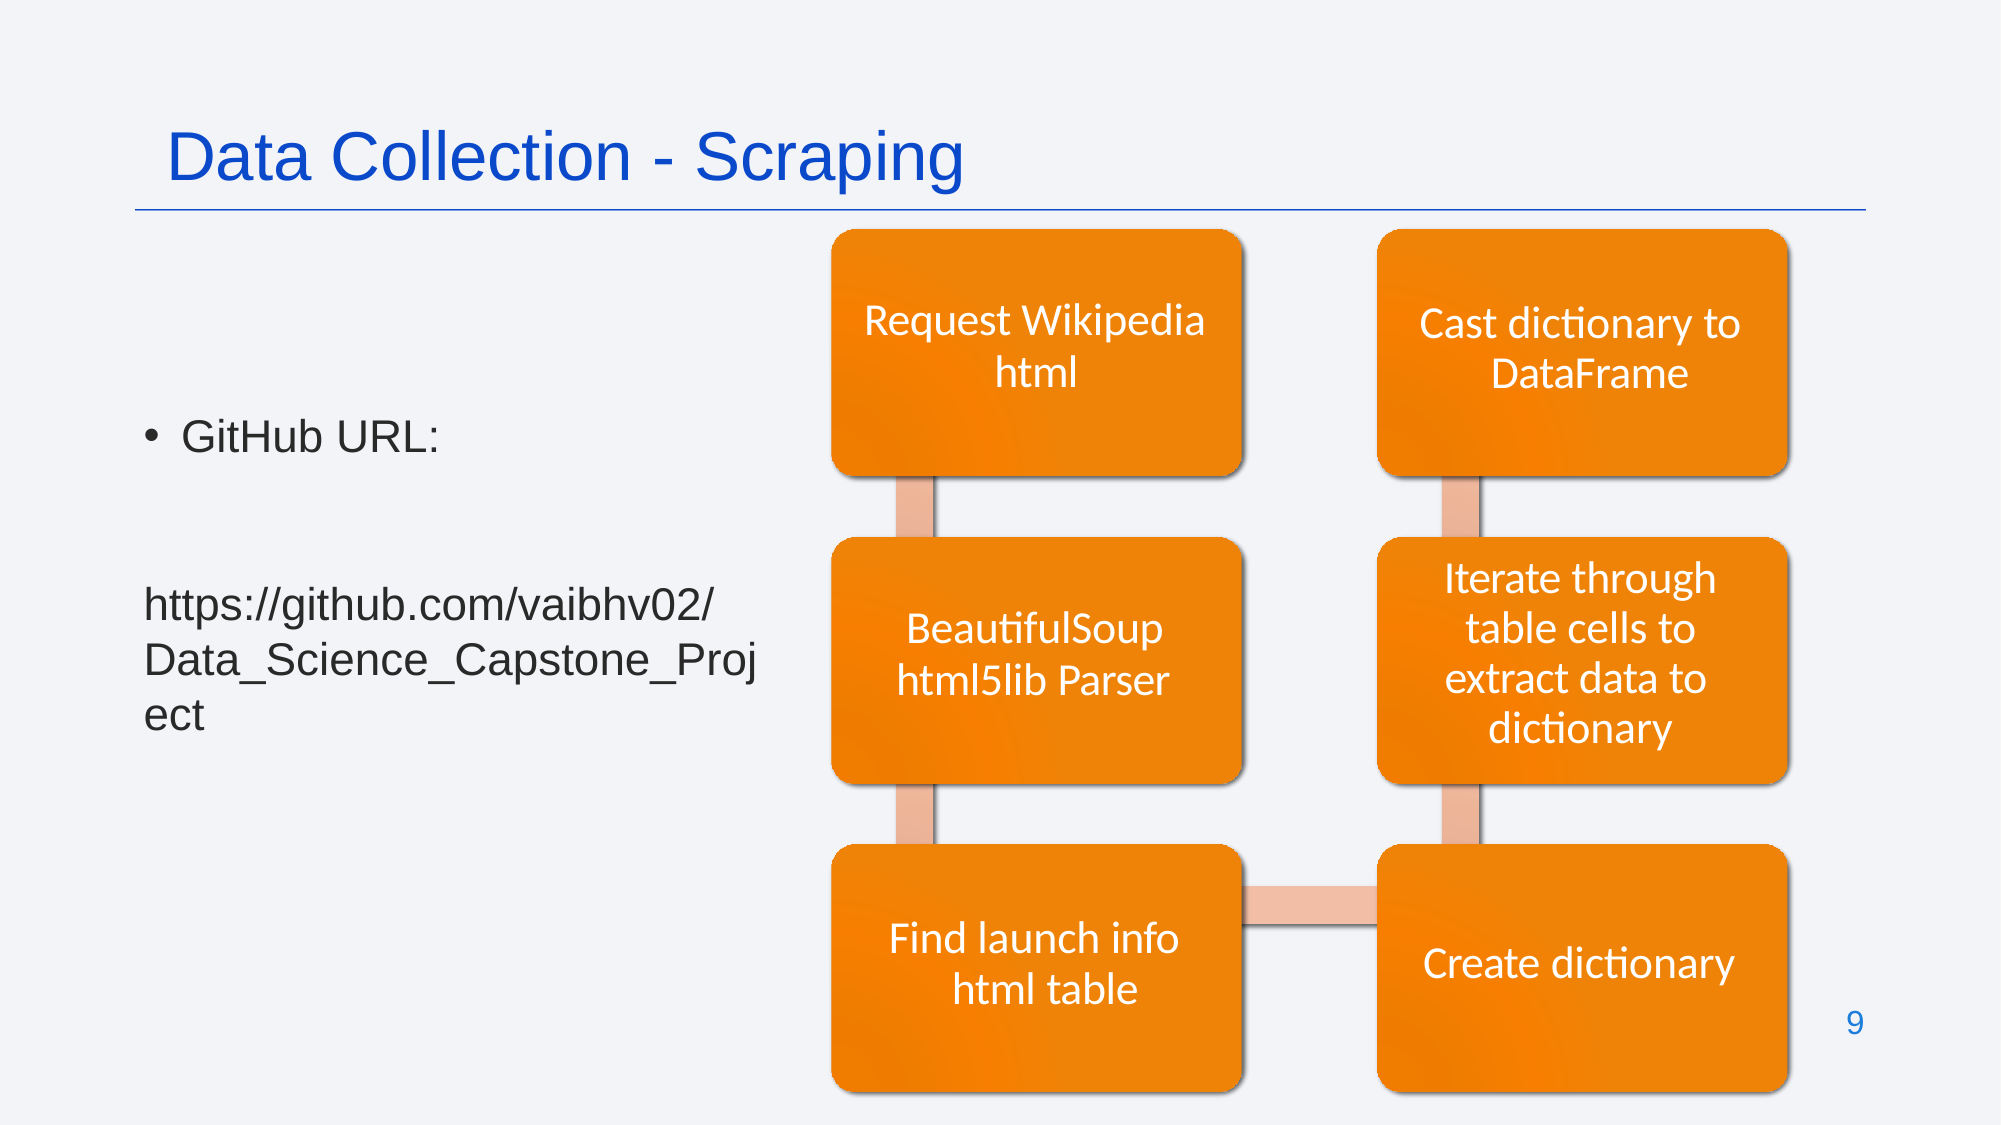

Data Collection - Scraping

Cast dictionary to  DataFrame
Request Wikipedia
html
GitHub URL:

https://github.com/vaibhv02/Data_Science_Capstone_Project

Iterate through  table cells to  extract data to  dictionary

BeautifulSoup
html5lib Parser

Find launch info  html table
Create dictionary
9